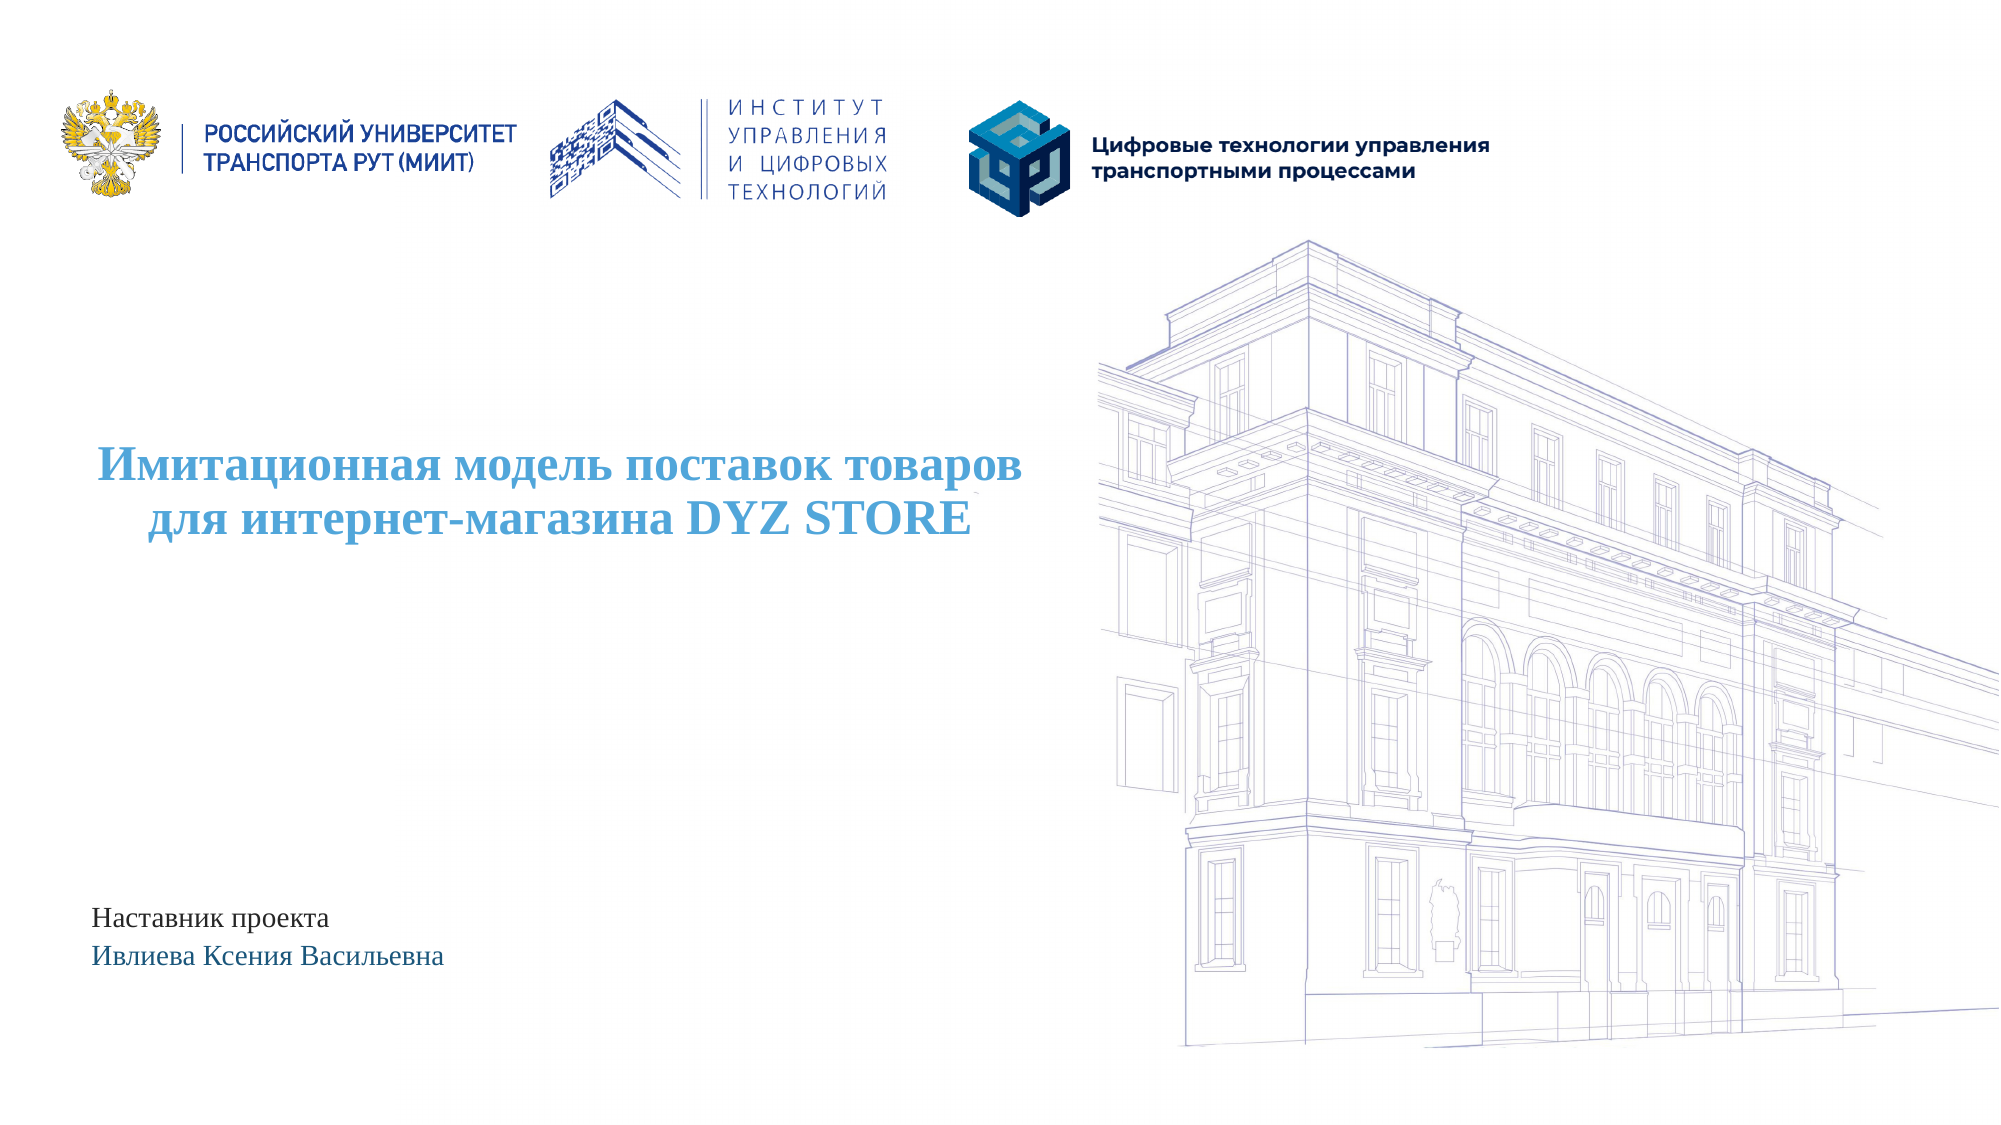

# Имитационная модель поставок товаров для интернет-магазина DYZ STORE

Наставник проекта
Ивлиева Ксения Васильевна